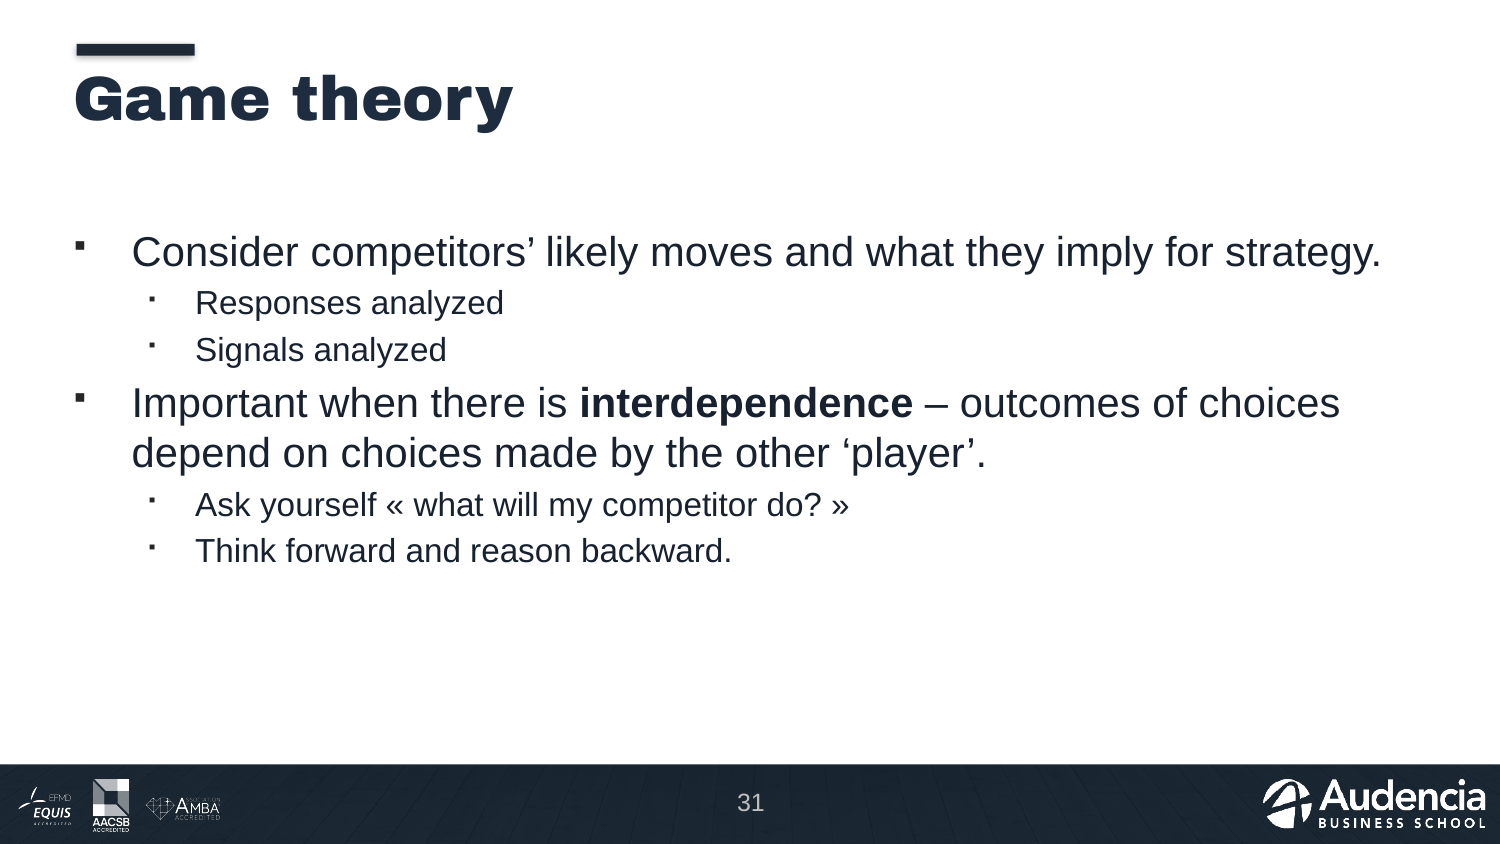

# Game theory

Consider competitors’ likely moves and what they imply for strategy.
Responses analyzed
Signals analyzed
Important when there is interdependence – outcomes of choices depend on choices made by the other ‘player’.
Ask yourself « what will my competitor do? »
Think forward and reason backward.
31